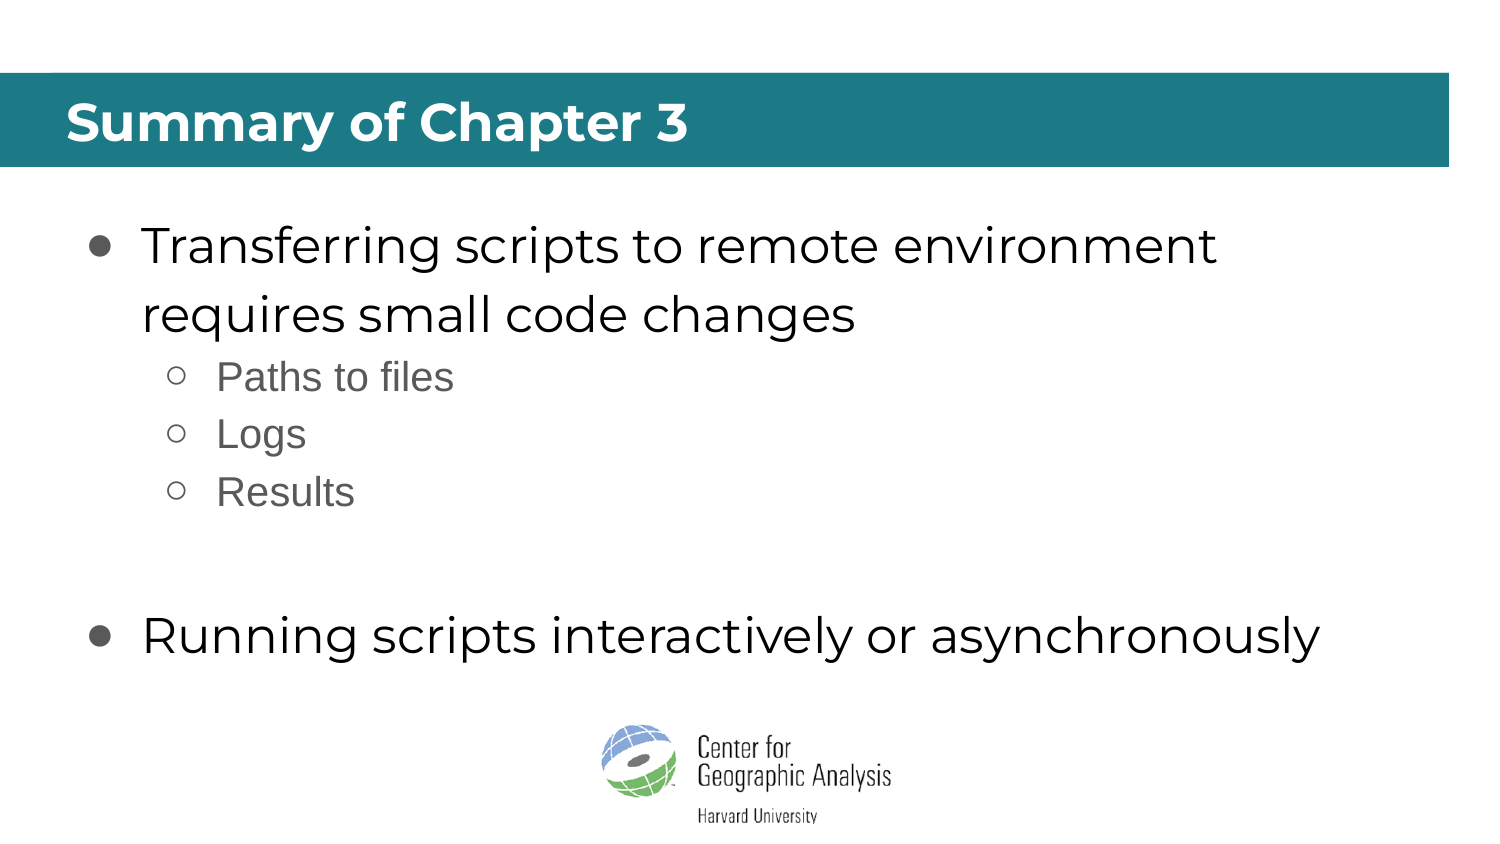

# Summary of Chapter 3
Transferring scripts to remote environment requires small code changes
Paths to files
Logs
Results

Running scripts interactively or asynchronously